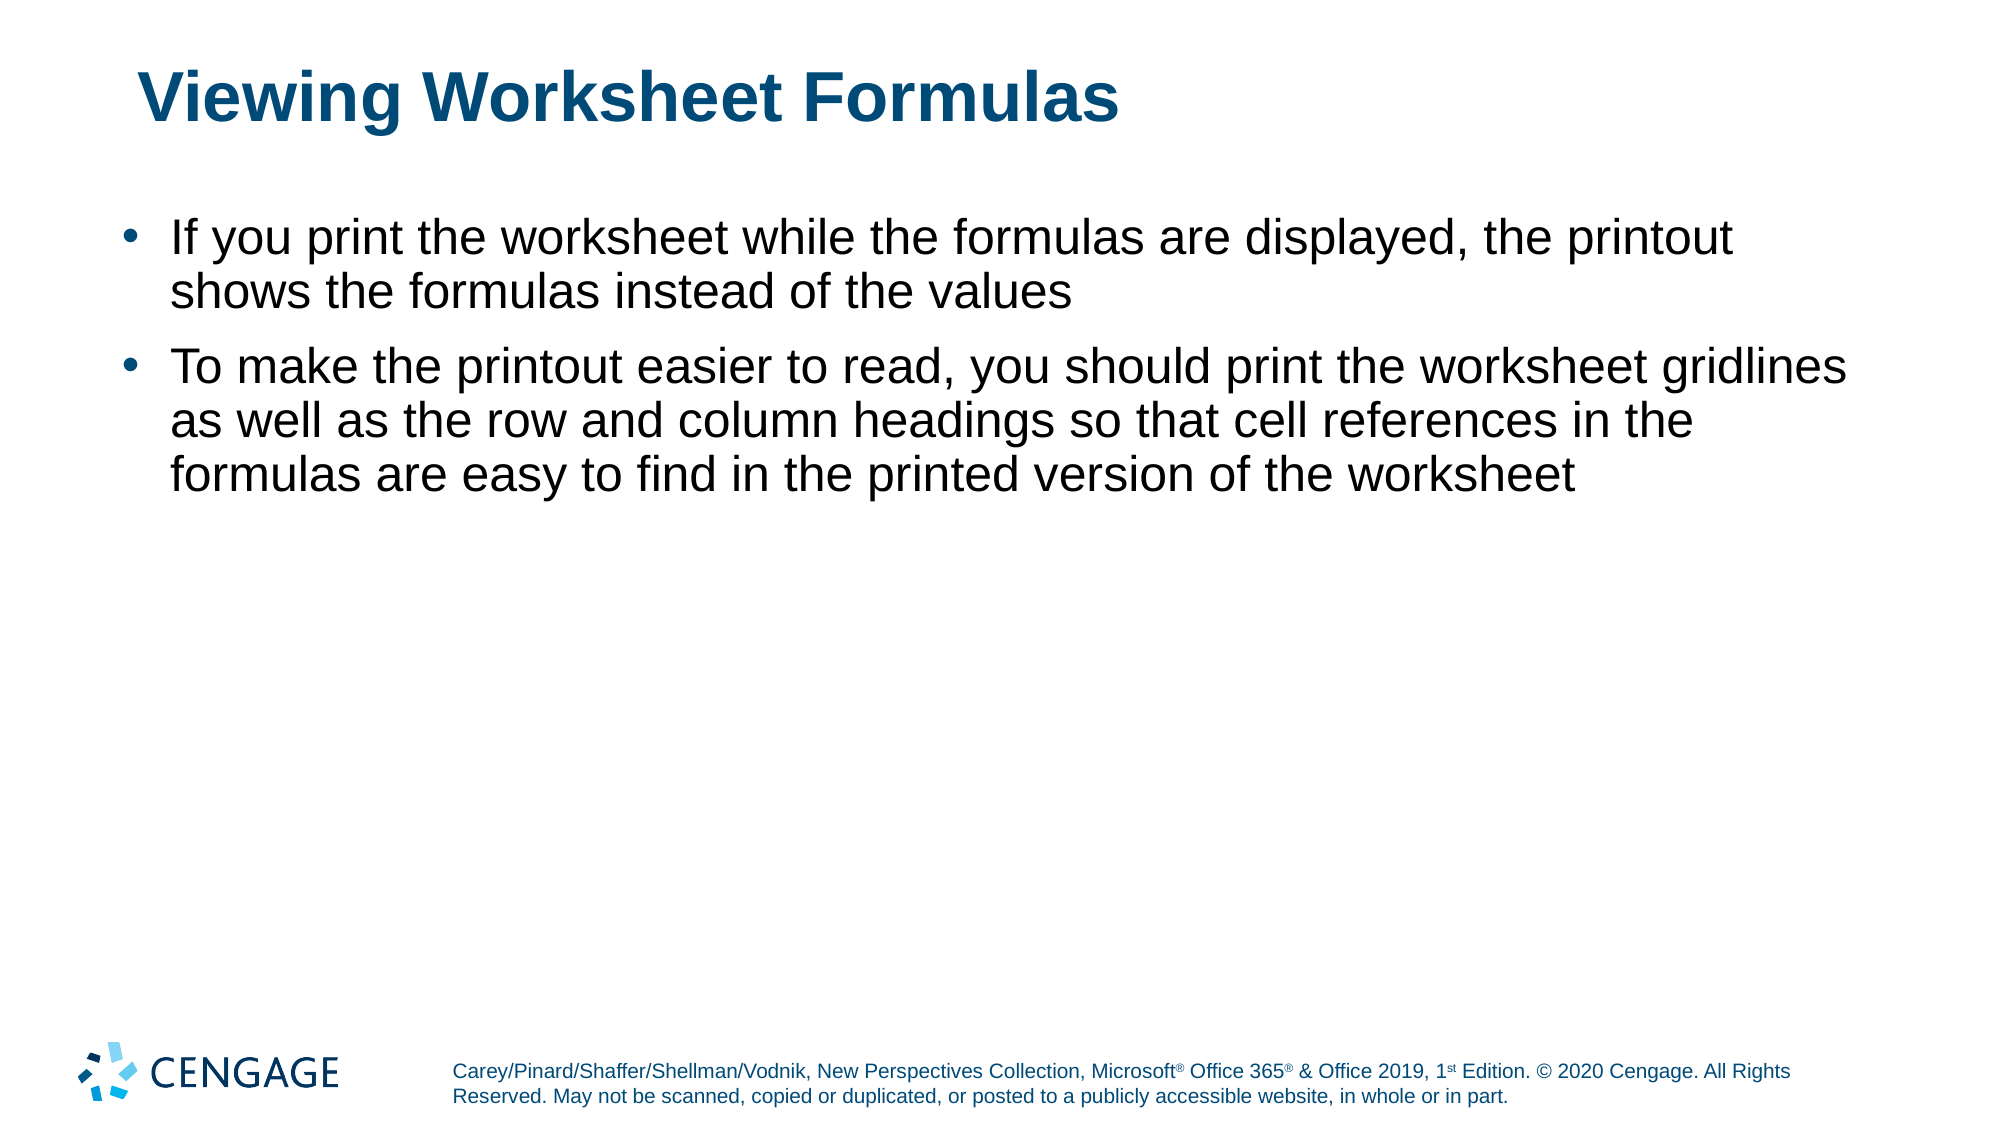

# Viewing Worksheet Formulas
If you print the worksheet while the formulas are displayed, the printout shows the formulas instead of the values
To make the printout easier to read, you should print the worksheet gridlines as well as the row and column headings so that cell references in the formulas are easy to find in the printed version of the worksheet